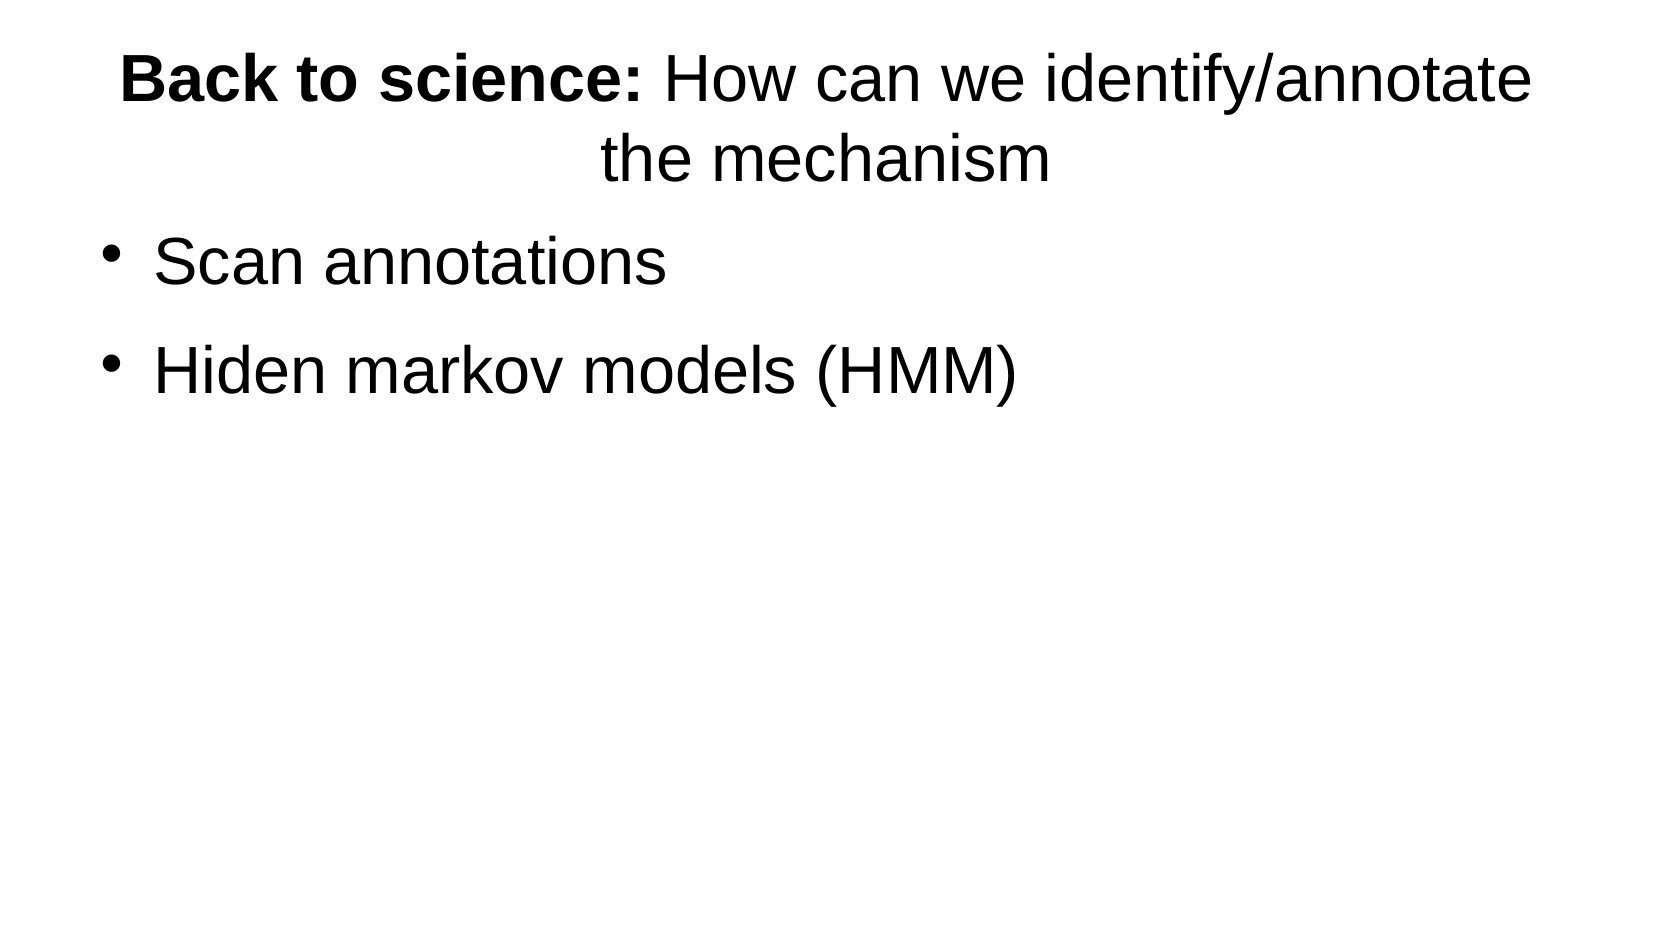

Back to science: How can we identify/annotate the mechanism
Scan annotations
Hiden markov models (HMM)